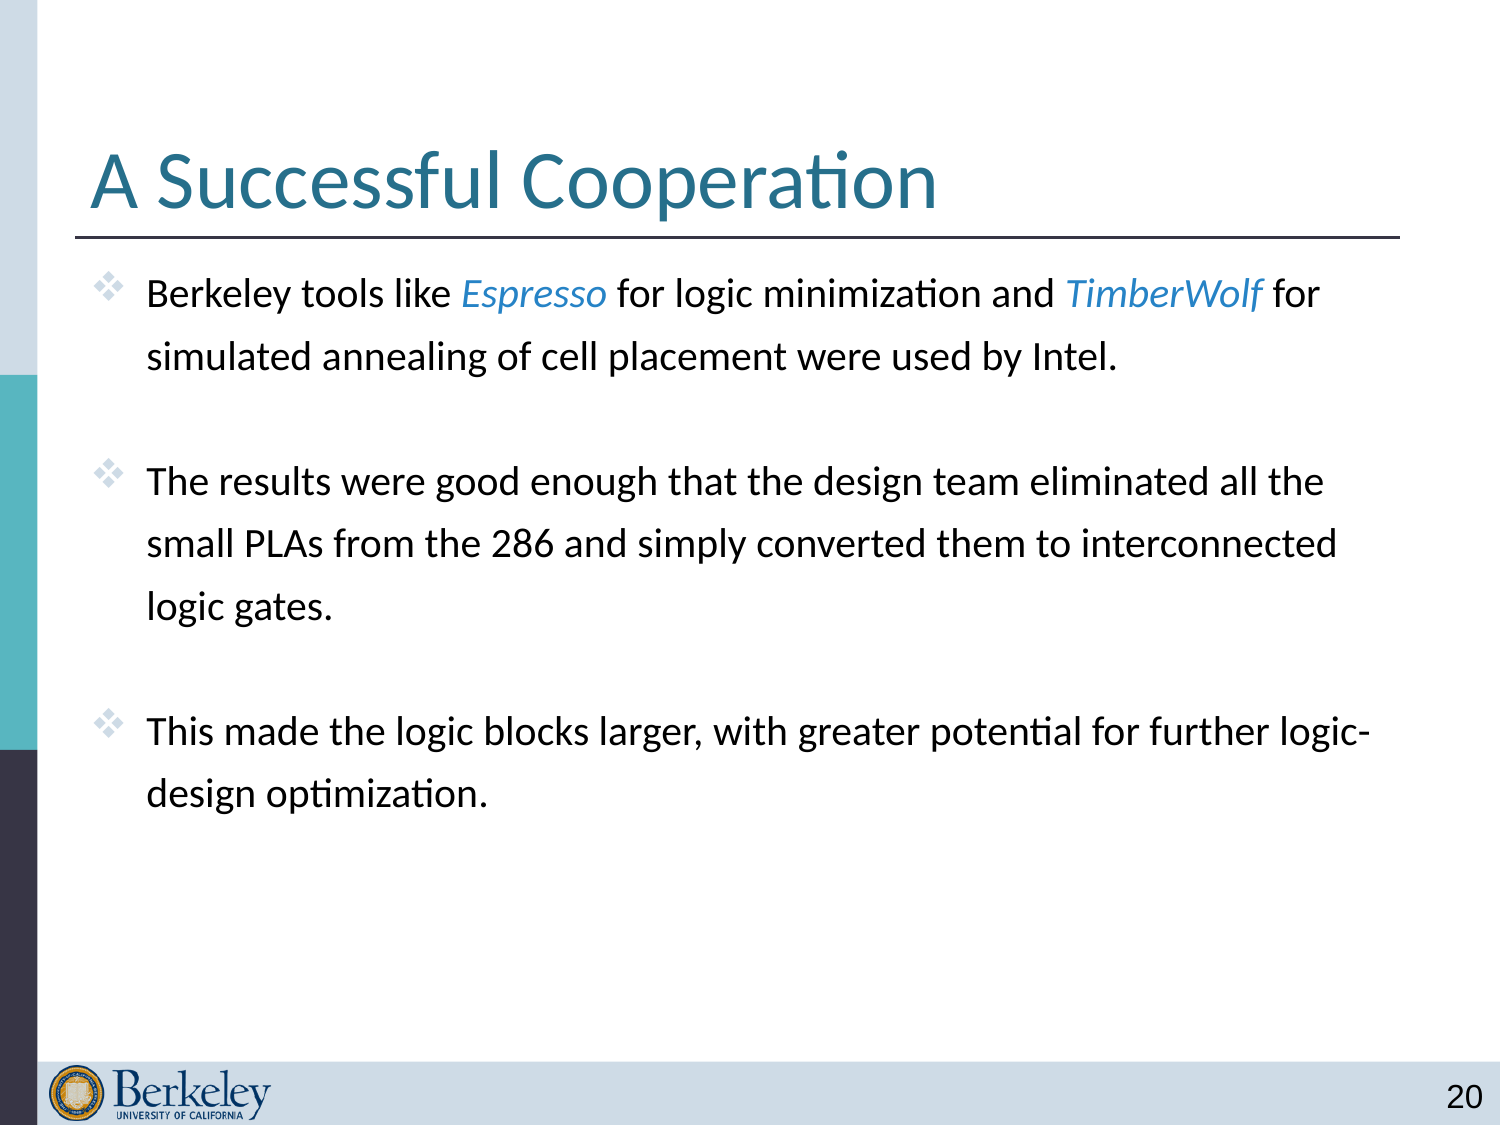

# A Successful Cooperation
Berkeley tools like Espresso for logic minimization and TimberWolf for simulated annealing of cell placement were used by Intel.

The results were good enough that the design team eliminated all the small PLAs from the 286 and simply converted them to interconnected logic gates.

This made the logic blocks larger, with greater potential for further logic-design optimization.

20